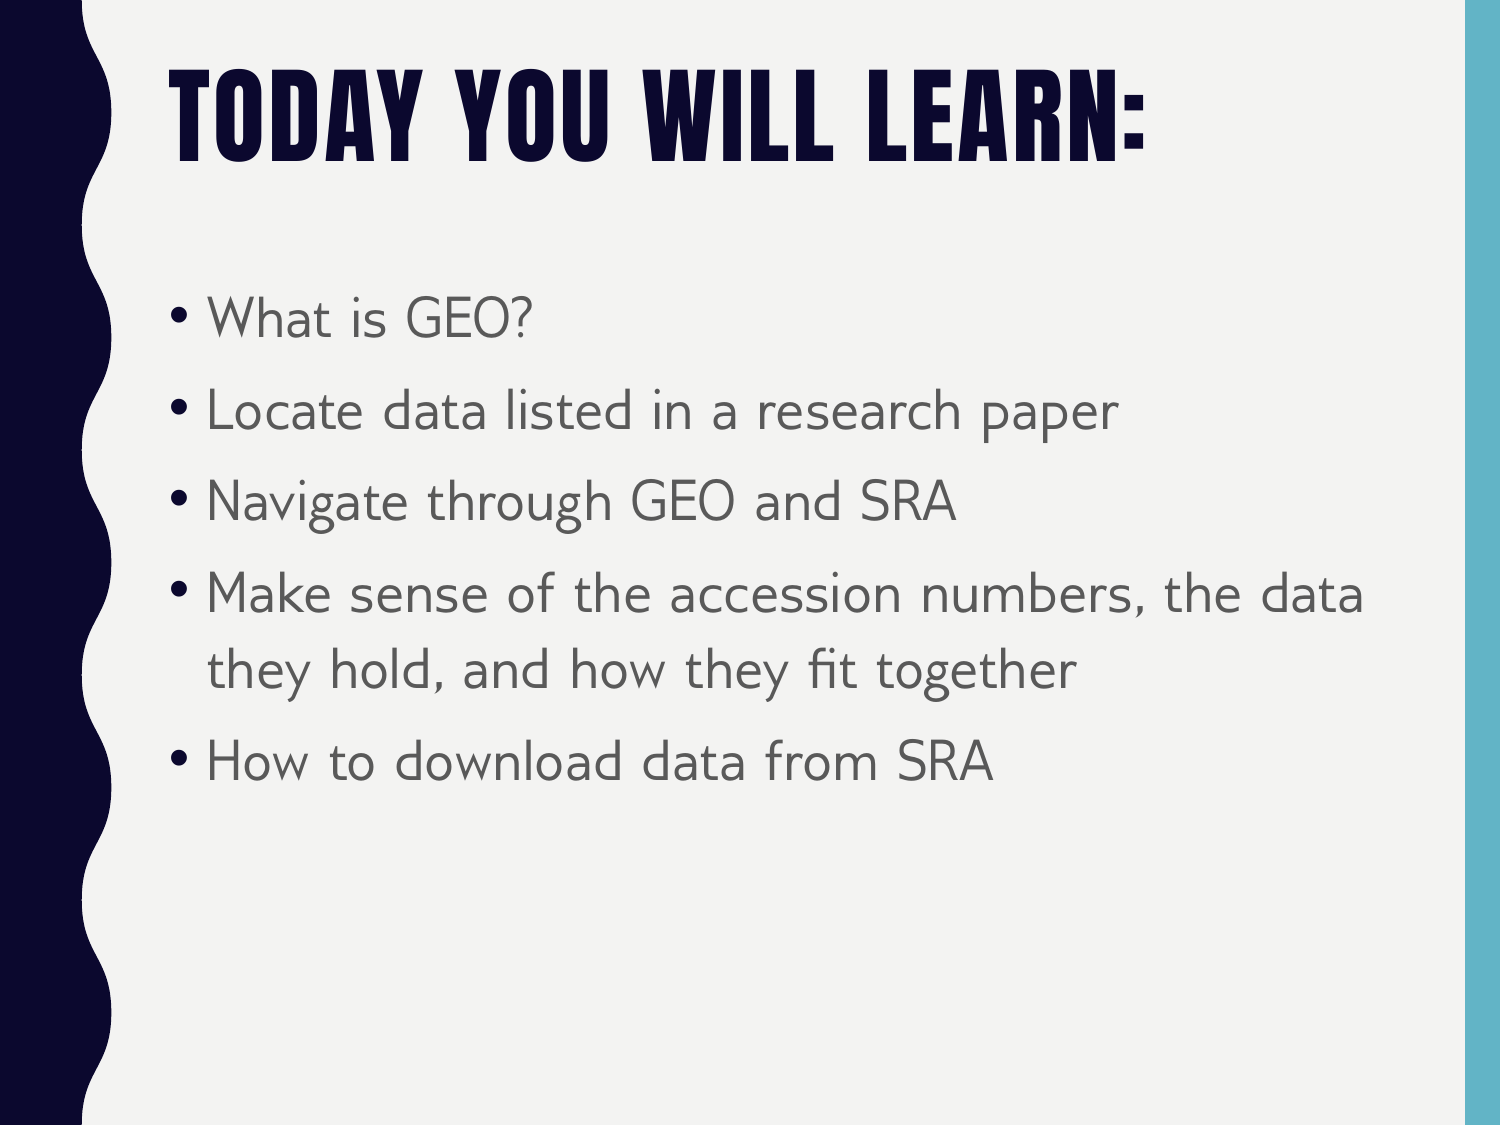

# Today you will learn:
What is GEO?
Locate data listed in a research paper
Navigate through GEO and SRA
Make sense of the accession numbers, the data they hold, and how they fit together
How to download data from SRA